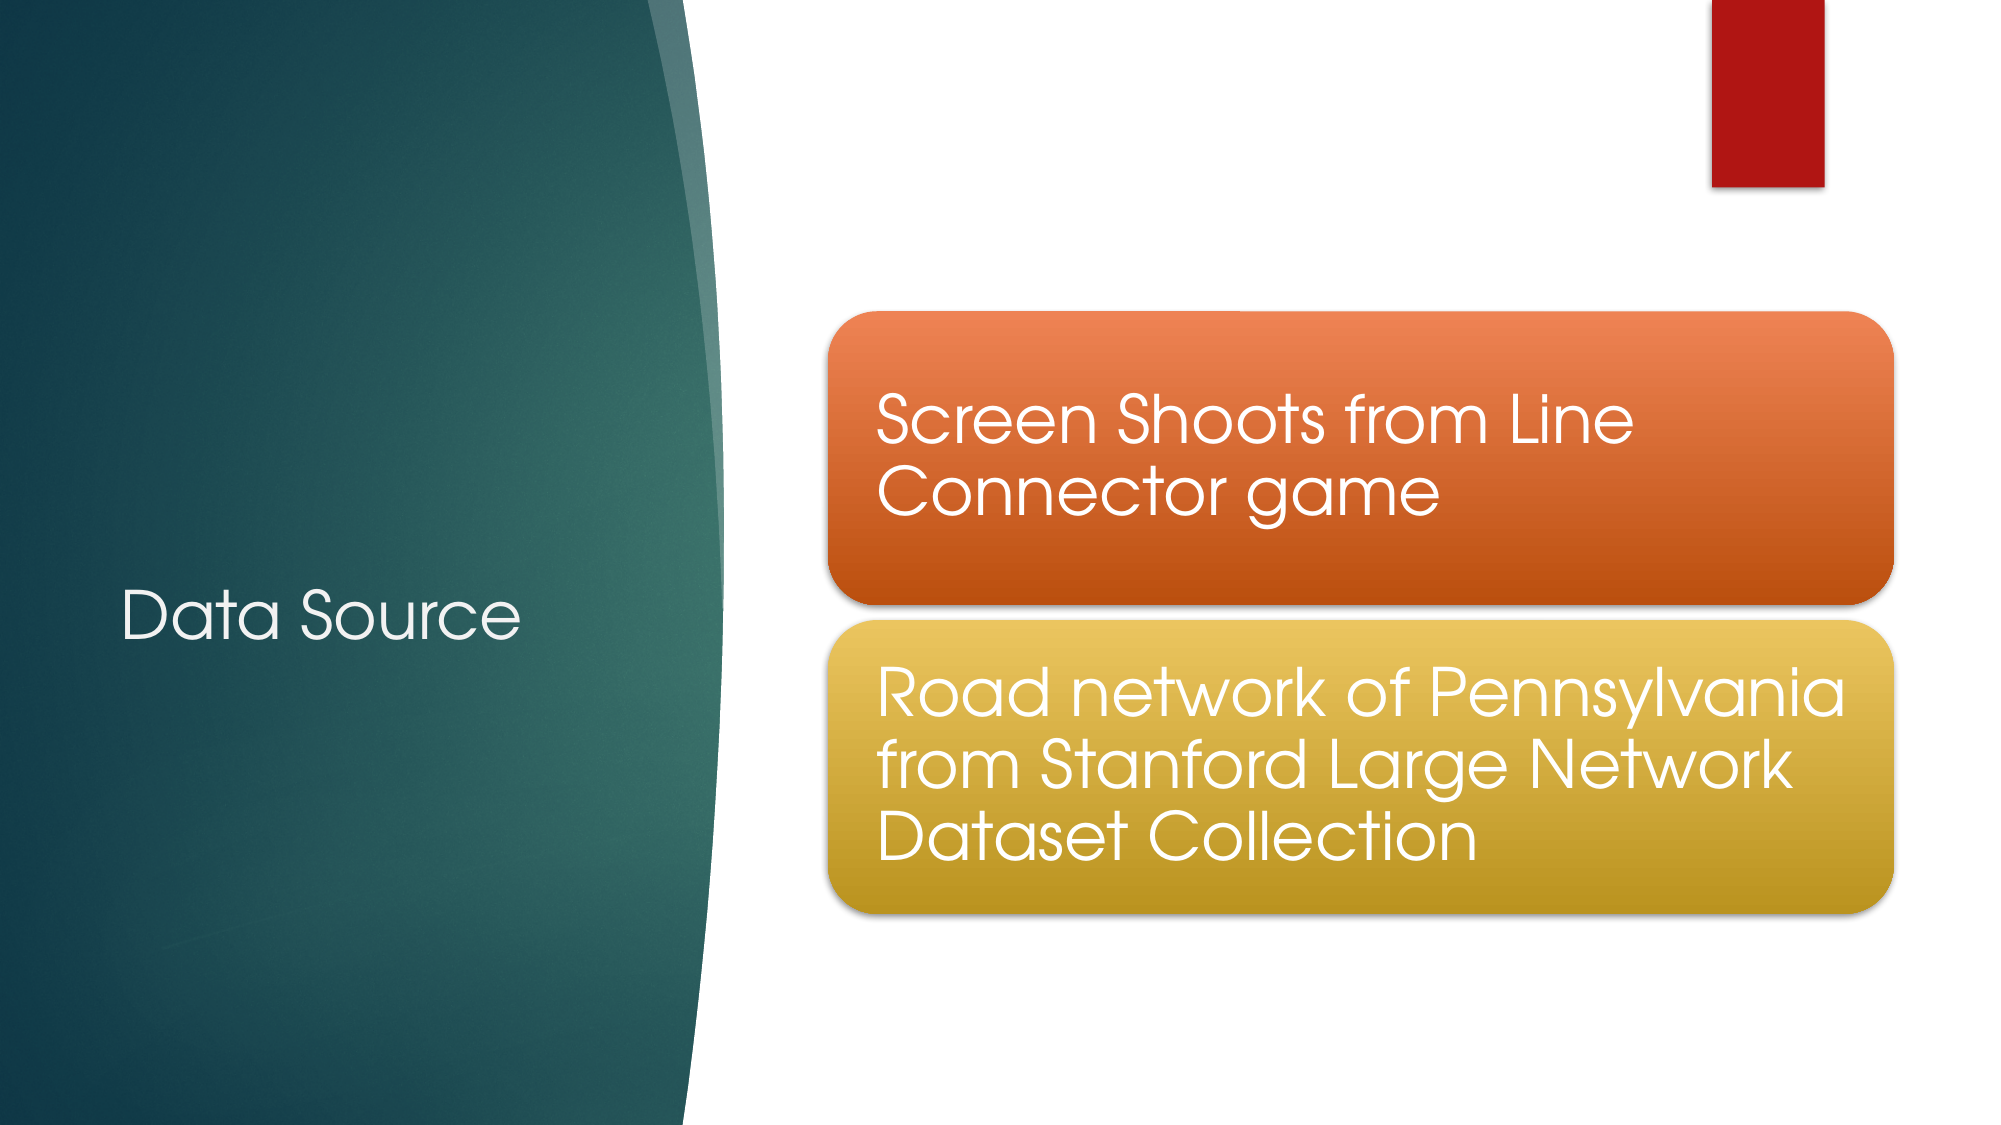

# Data Source
Screen Shoots from Line Connector game
Road network of Pennsylvania from Stanford Large Network Dataset Collection